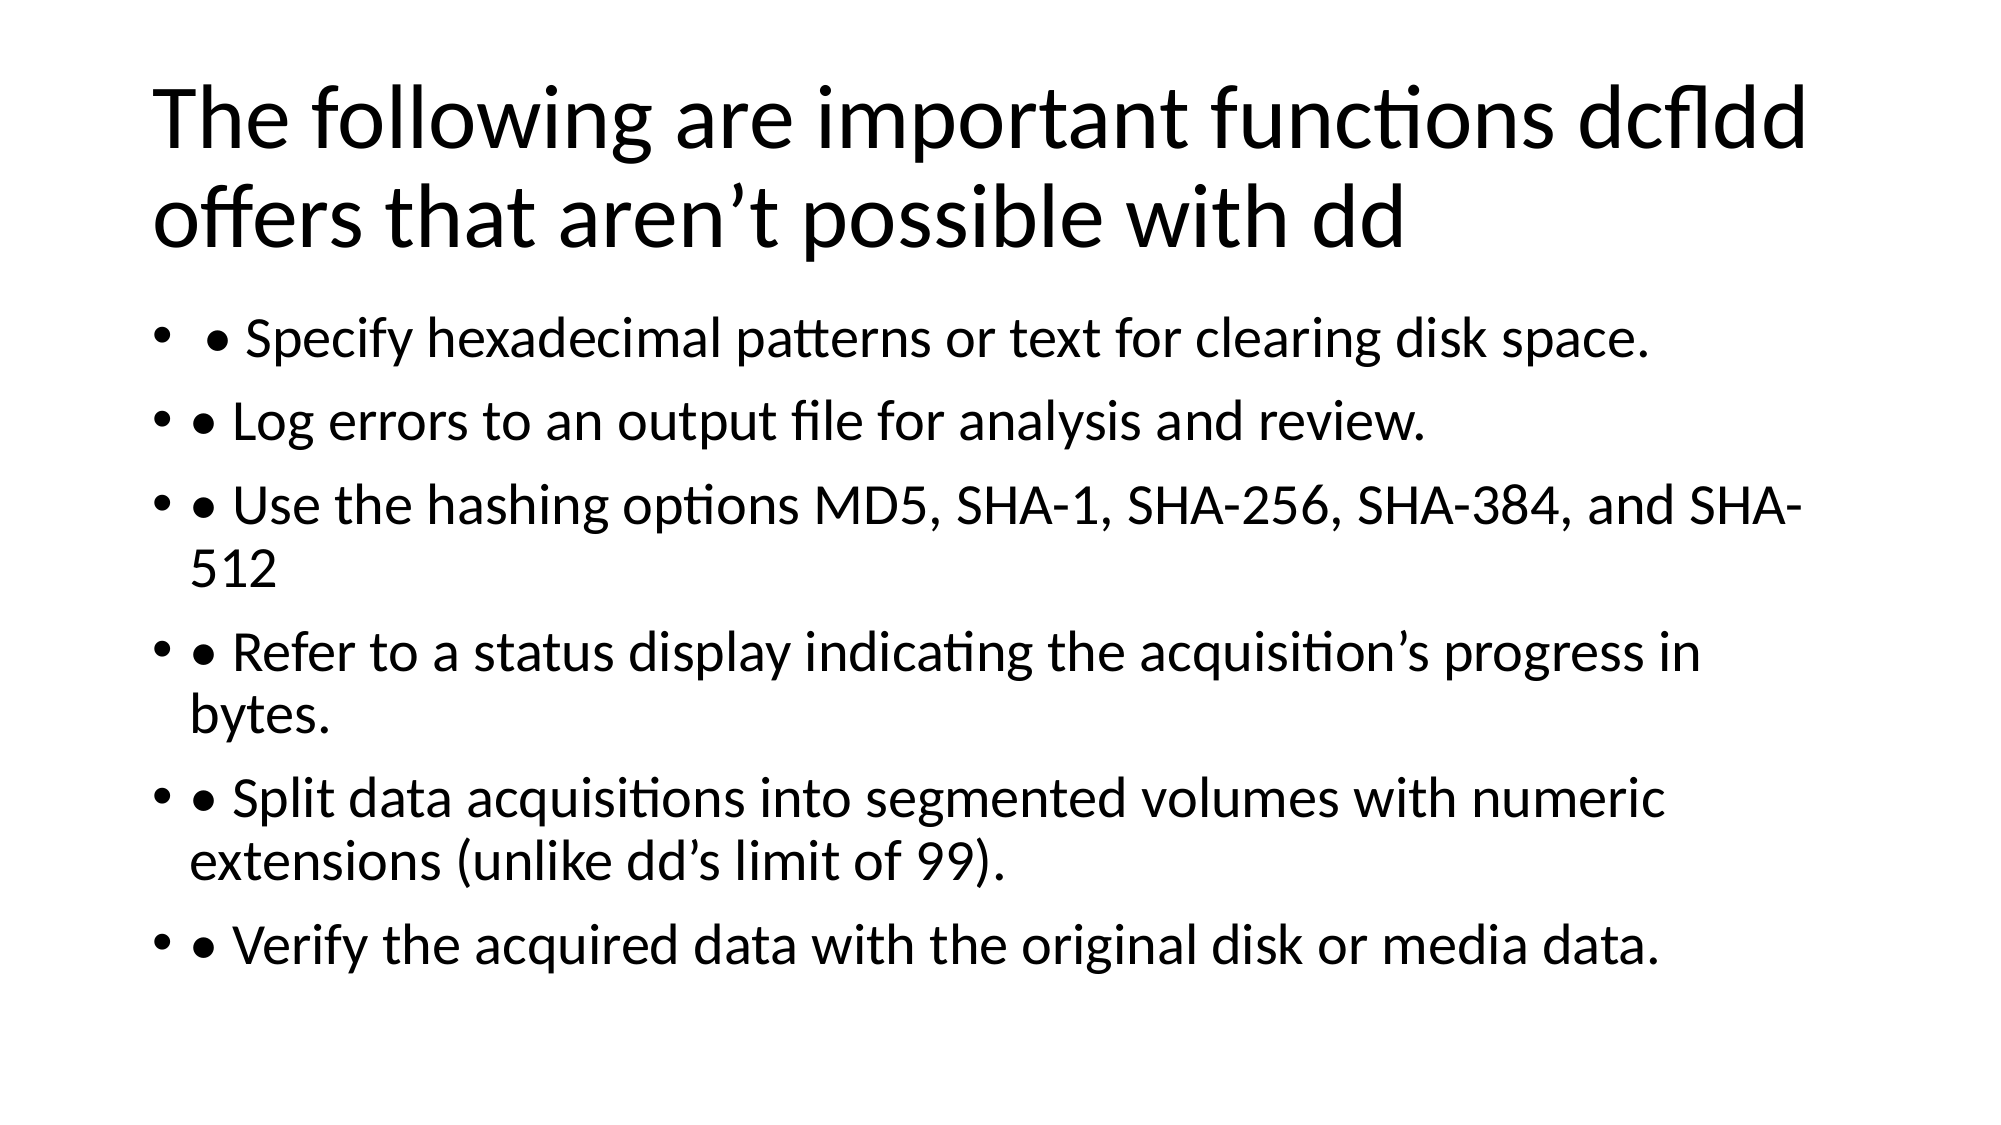

# The following are important functions dcfldd offers that aren’t possible with dd
 • Specify hexadecimal patterns or text for clearing disk space.
• Log errors to an output file for analysis and review.
• Use the hashing options MD5, SHA-1, SHA-256, SHA-384, and SHA-512
• Refer to a status display indicating the acquisition’s progress in bytes.
• Split data acquisitions into segmented volumes with numeric extensions (unlike dd’s limit of 99).
• Verify the acquired data with the original disk or media data.